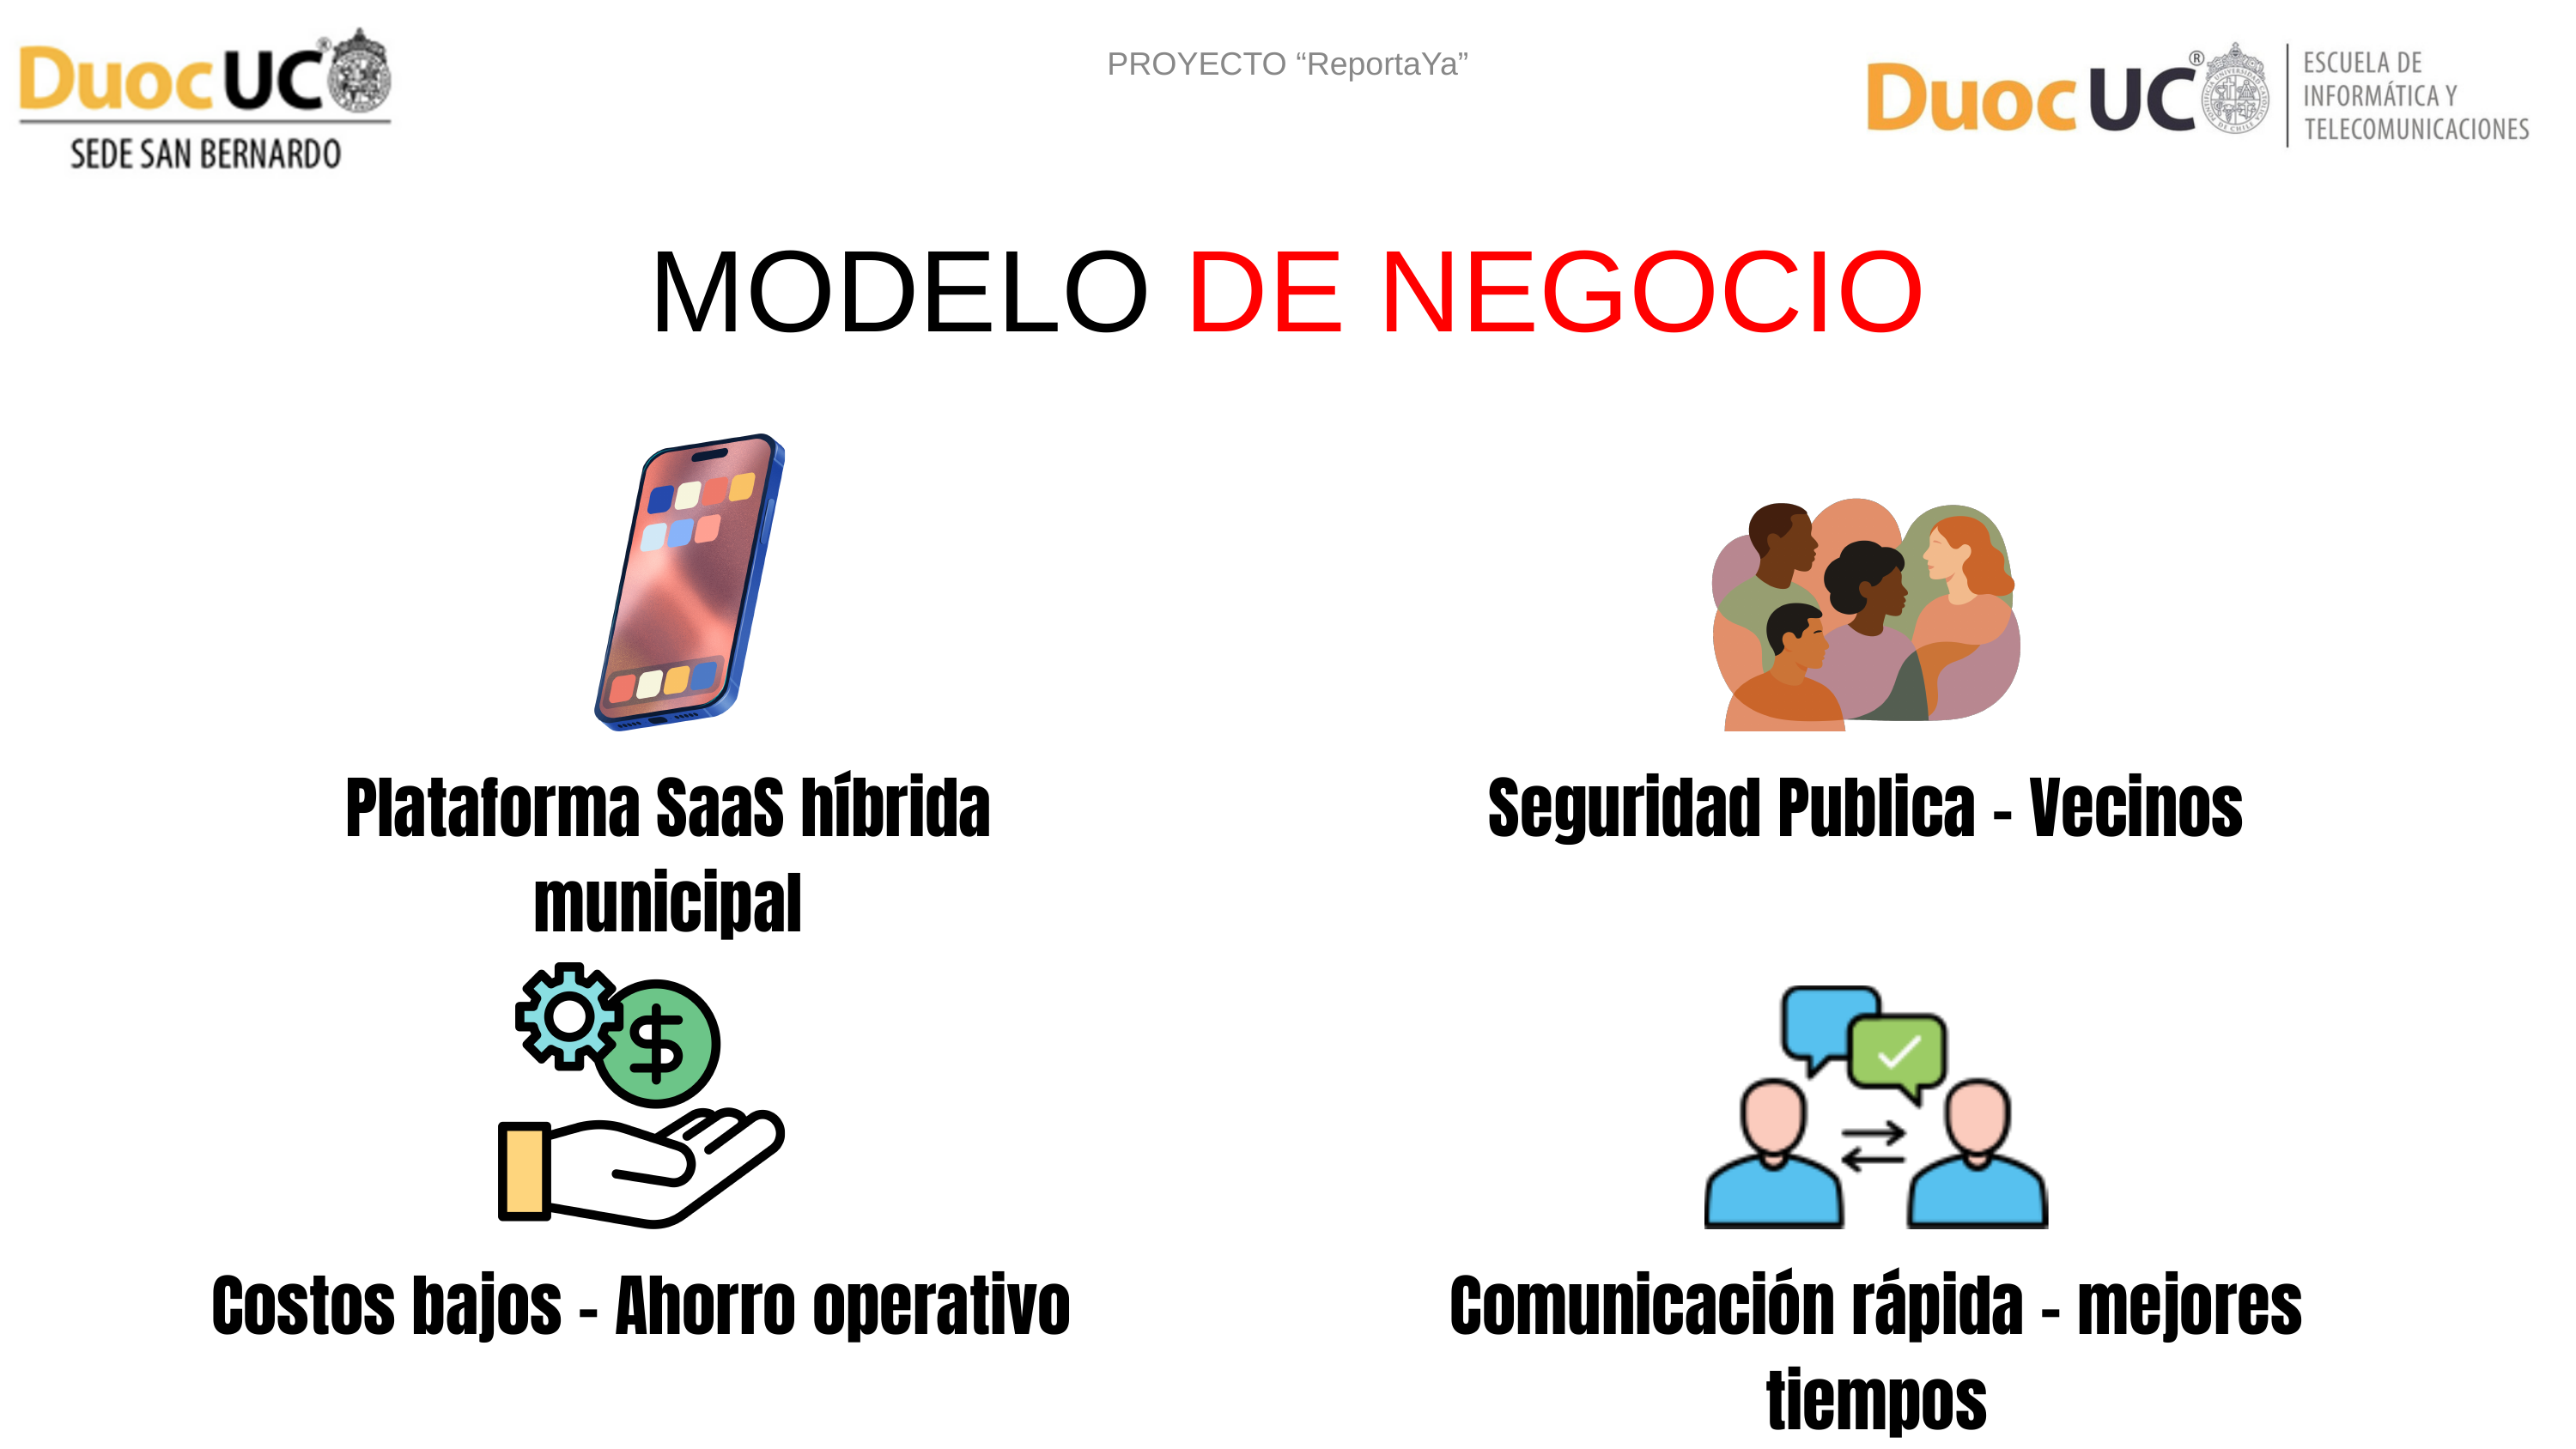

PROYECTO “ReportaYa”
MODELO DE NEGOCIO

Plataforma SaaS híbrida municipal
Seguridad Publica - Vecinos

Costos bajos – Ahorro operativo
Comunicación rápida - mejores tiempos